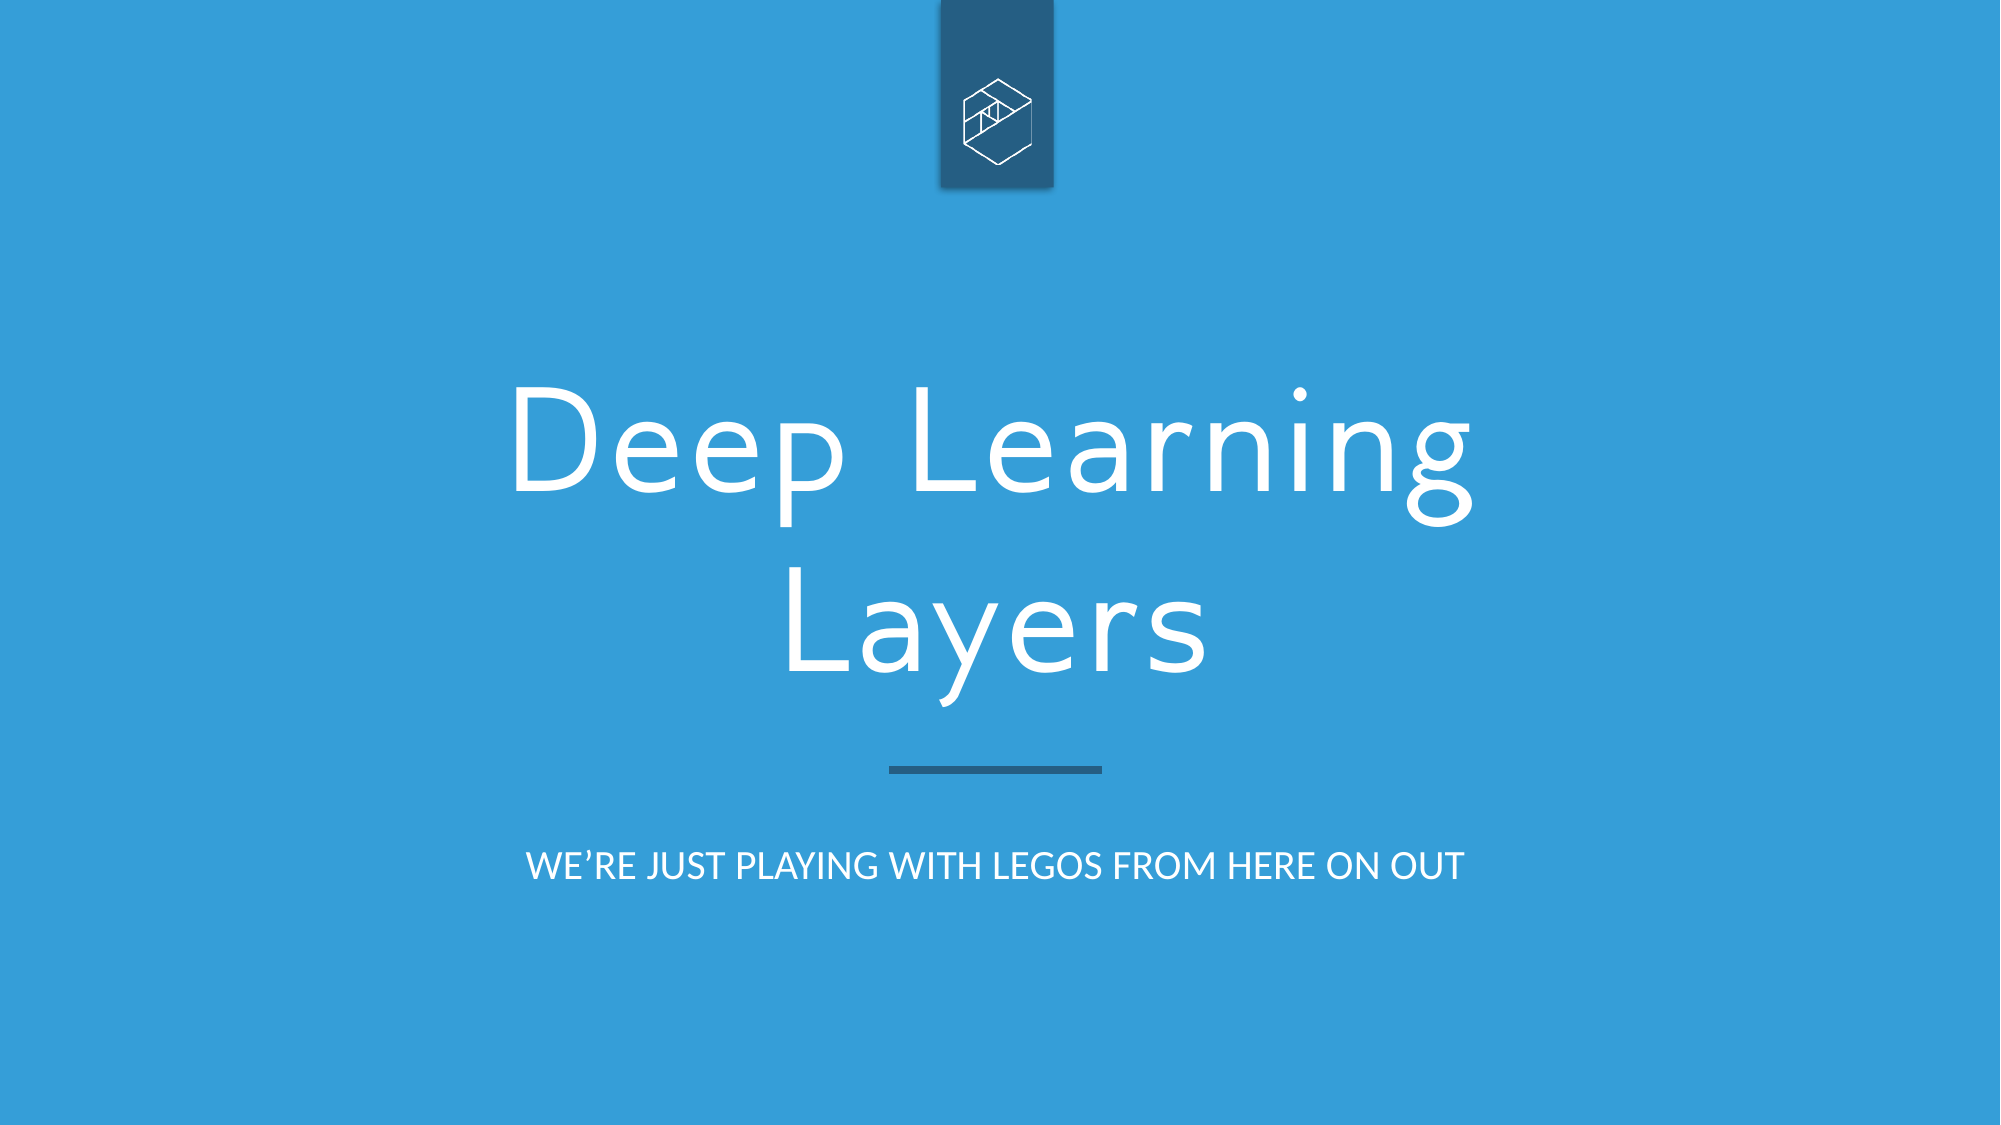

# Deep Learning Layers
WE’RE JUST PLAYING WITH LEGOS FROM HERE ON OUT